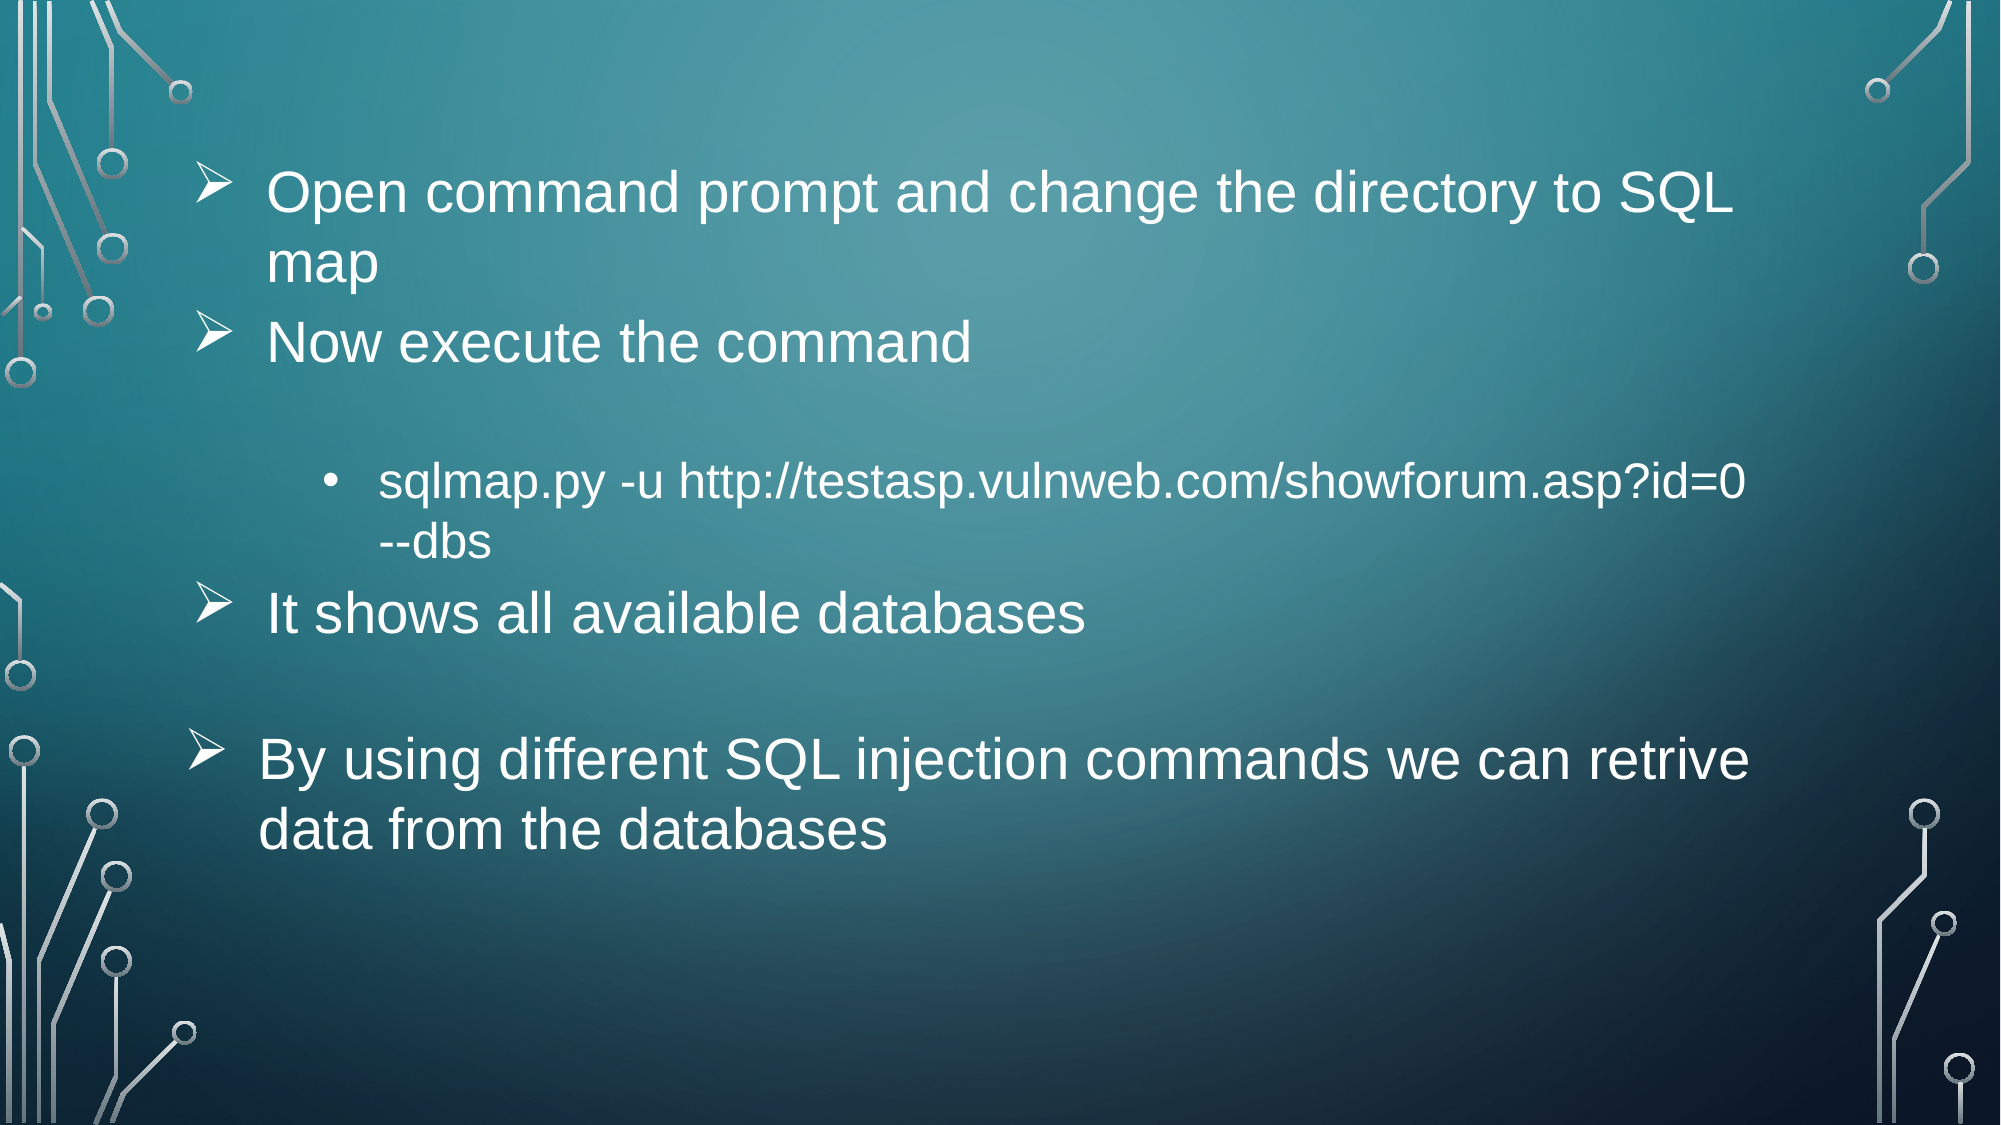

Open command prompt and change the directory to SQL map
Now execute the command
sqlmap.py -u http://testasp.vulnweb.com/showforum.asp?id=0 --dbs
It shows all available databases
By using different SQL injection commands we can retrive data from the databases